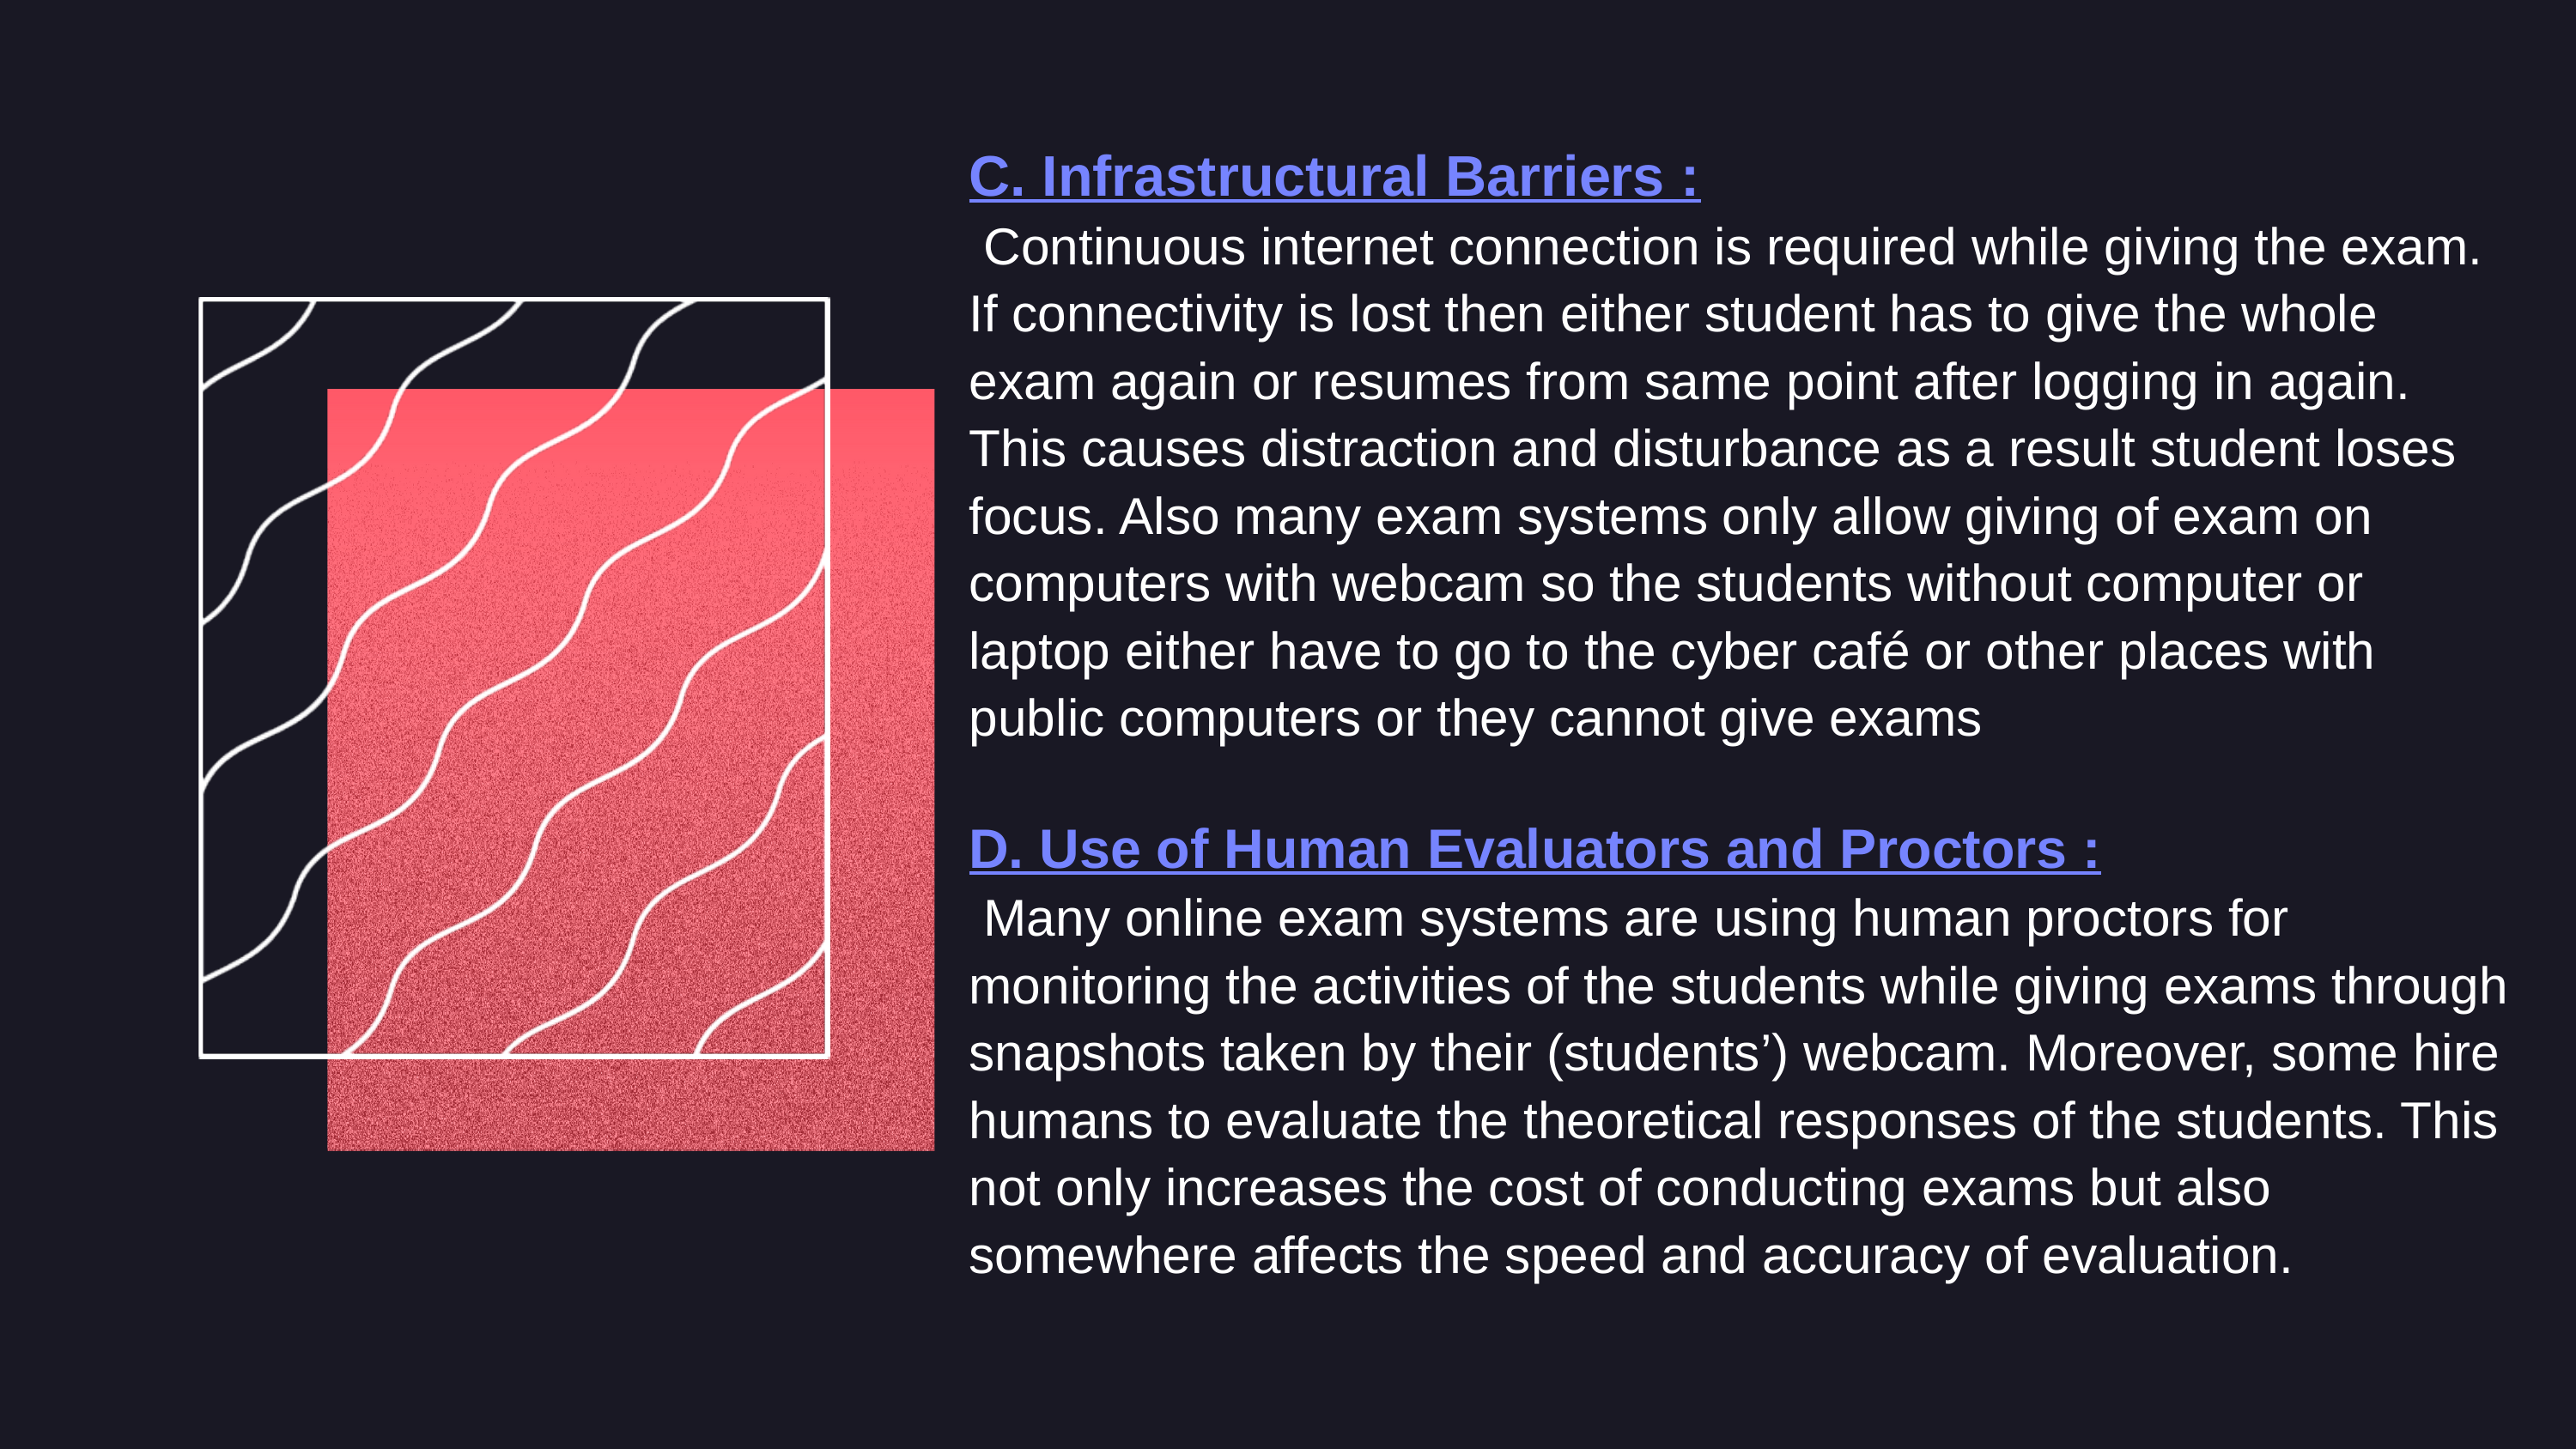

C. Infrastructural Barriers :
 Continuous internet connection is required while giving the exam. If connectivity is lost then either student has to give the whole exam again or resumes from same point after logging in again. This causes distraction and disturbance as a result student loses focus. Also many exam systems only allow giving of exam on computers with webcam so the students without computer or laptop either have to go to the cyber café or other places with public computers or they cannot give exams

D. Use of Human Evaluators and Proctors :
 Many online exam systems are using human proctors for monitoring the activities of the students while giving exams through snapshots taken by their (students’) webcam. Moreover, some hire humans to evaluate the theoretical responses of the students. This not only increases the cost of conducting exams but also somewhere affects the speed and accuracy of evaluation.